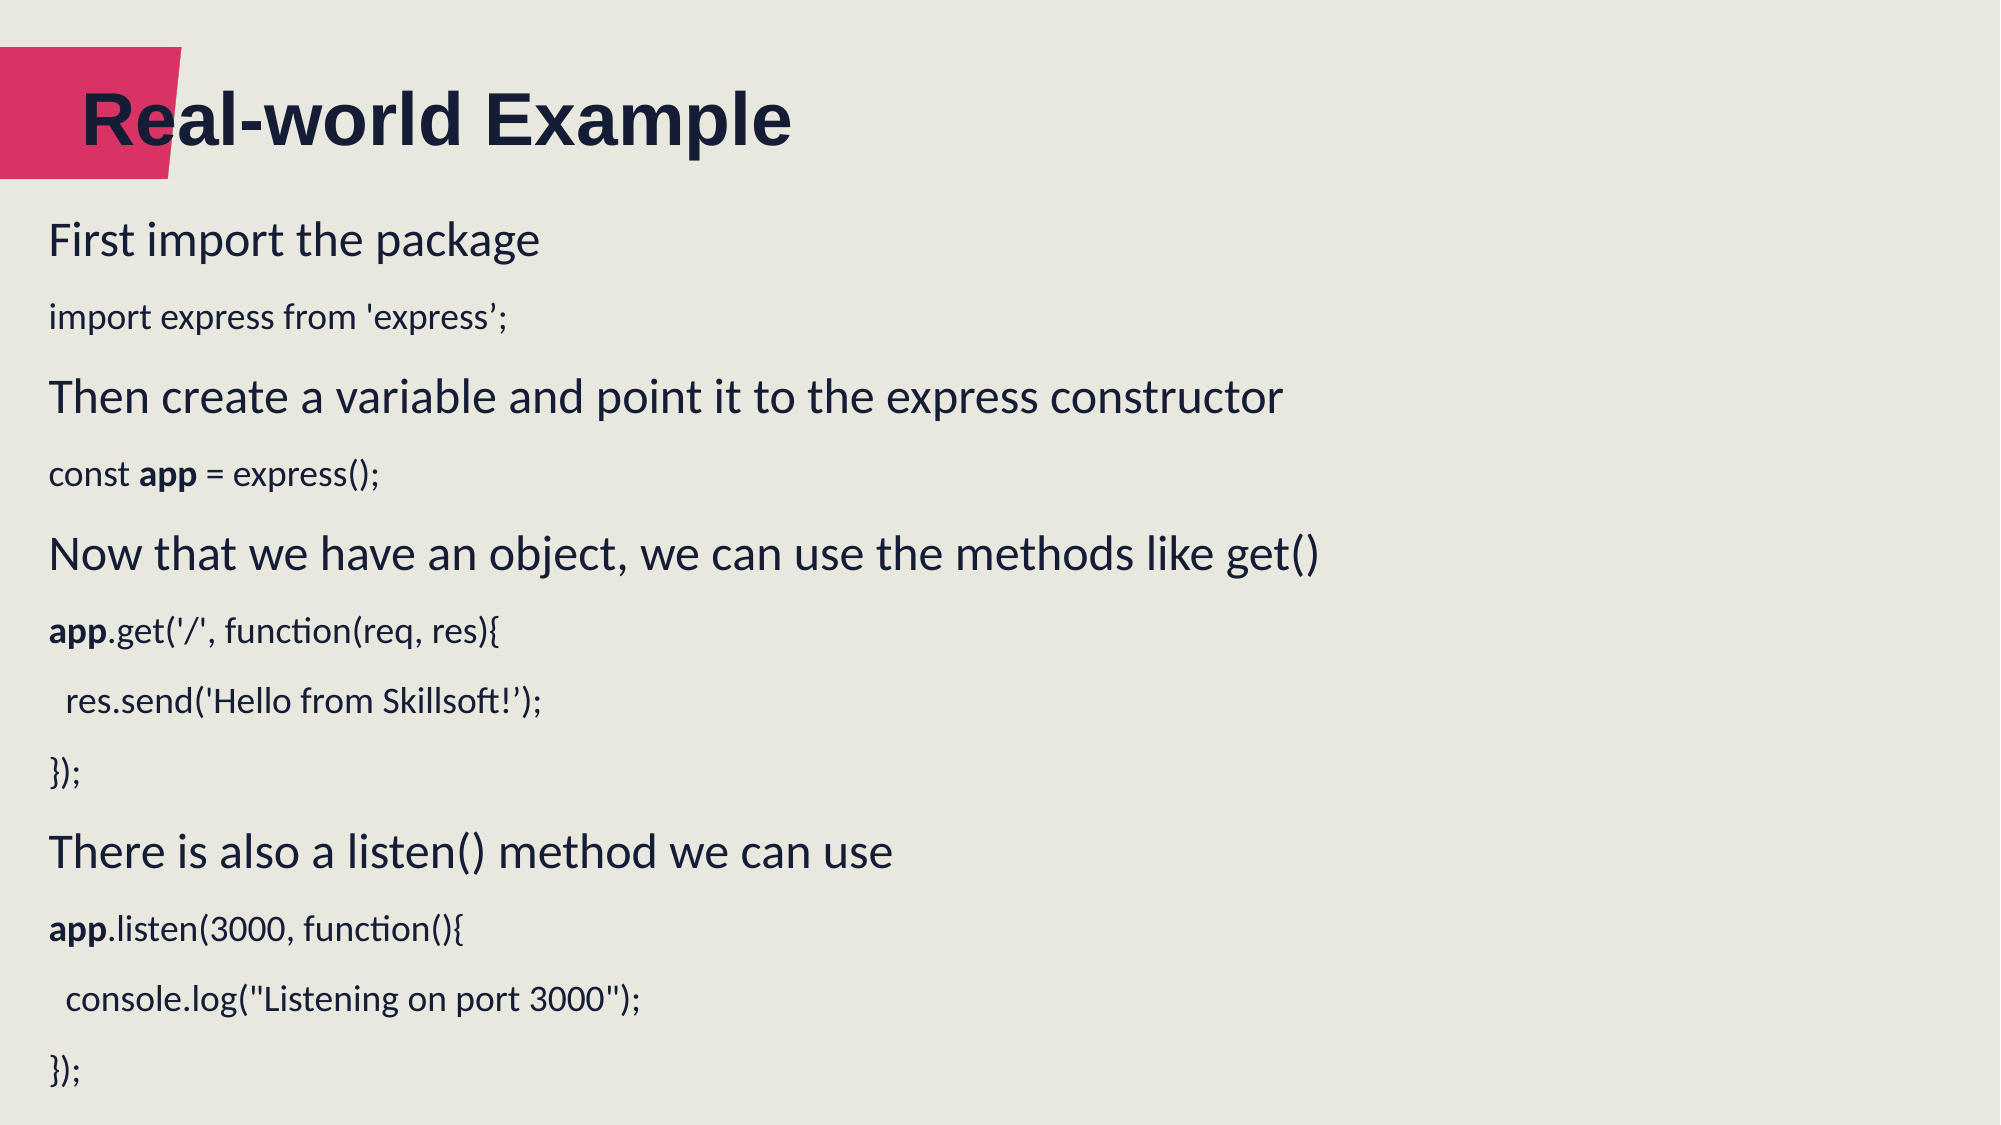

# Real-world Example
First import the package
import express from 'express’;
Then create a variable and point it to the express constructor
const app = express();
Now that we have an object, we can use the methods like get()
app.get('/', function(req, res){
  res.send('Hello from Skillsoft!’);
});
There is also a listen() method we can use
app.listen(3000, function(){
  console.log("Listening on port 3000");
});